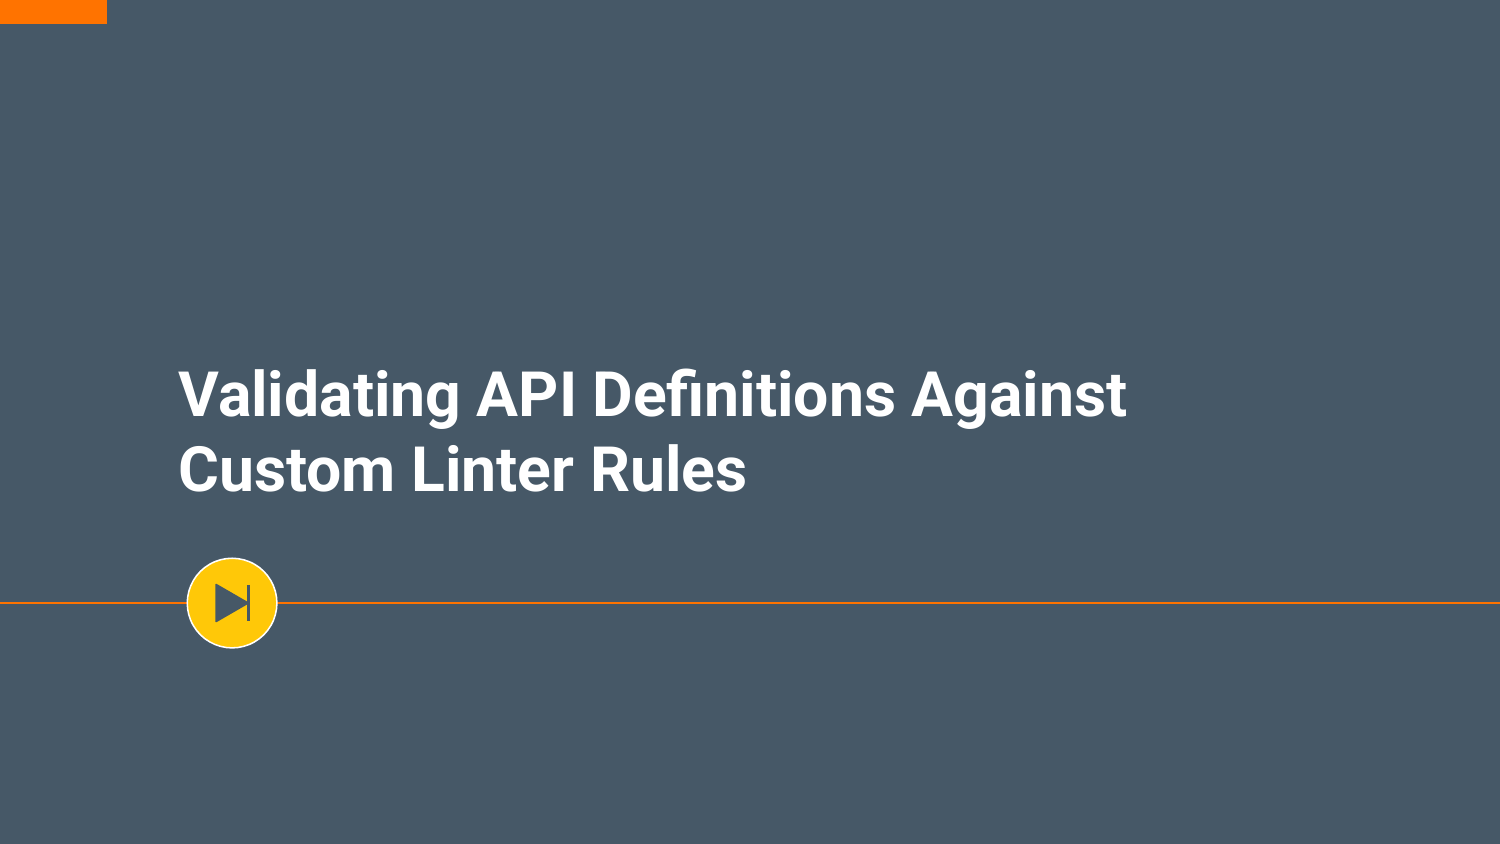

# Validating API Definitions Against Custom Linter Rules